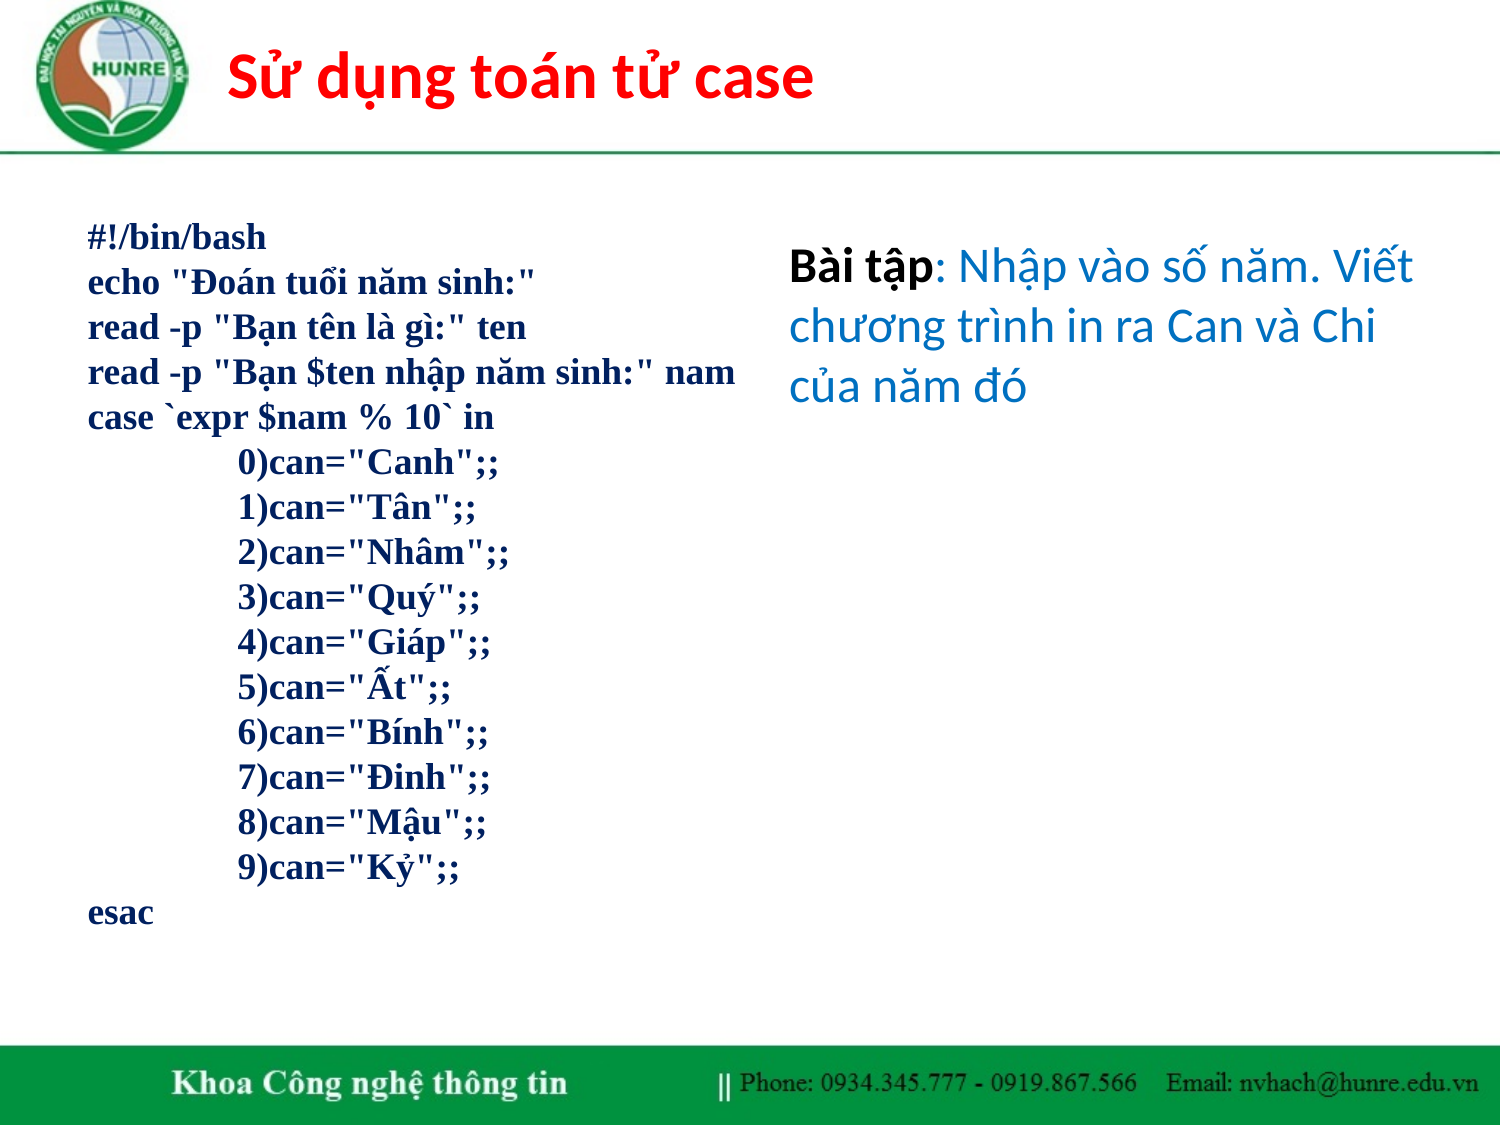

Sử dụng toán tử case
# #!/bin/bash echo "Đoán tuổi năm sinh:" read -p "Bạn tên là gì:" ten read -p "Bạn $ten nhập năm sinh:" nam case `expr $nam % 10` in 0)can="Canh";; 1)can="Tân";; 2)can="Nhâm";; 3)can="Quý";; 4)can="Giáp";; 5)can="Ất";; 6)can="Bính";; 7)can="Đinh";; 8)can="Mậu";; 9)can="Kỷ";; esac
Bài tập: Nhập vào số năm. Viết chương trình in ra Can và Chi của năm đó